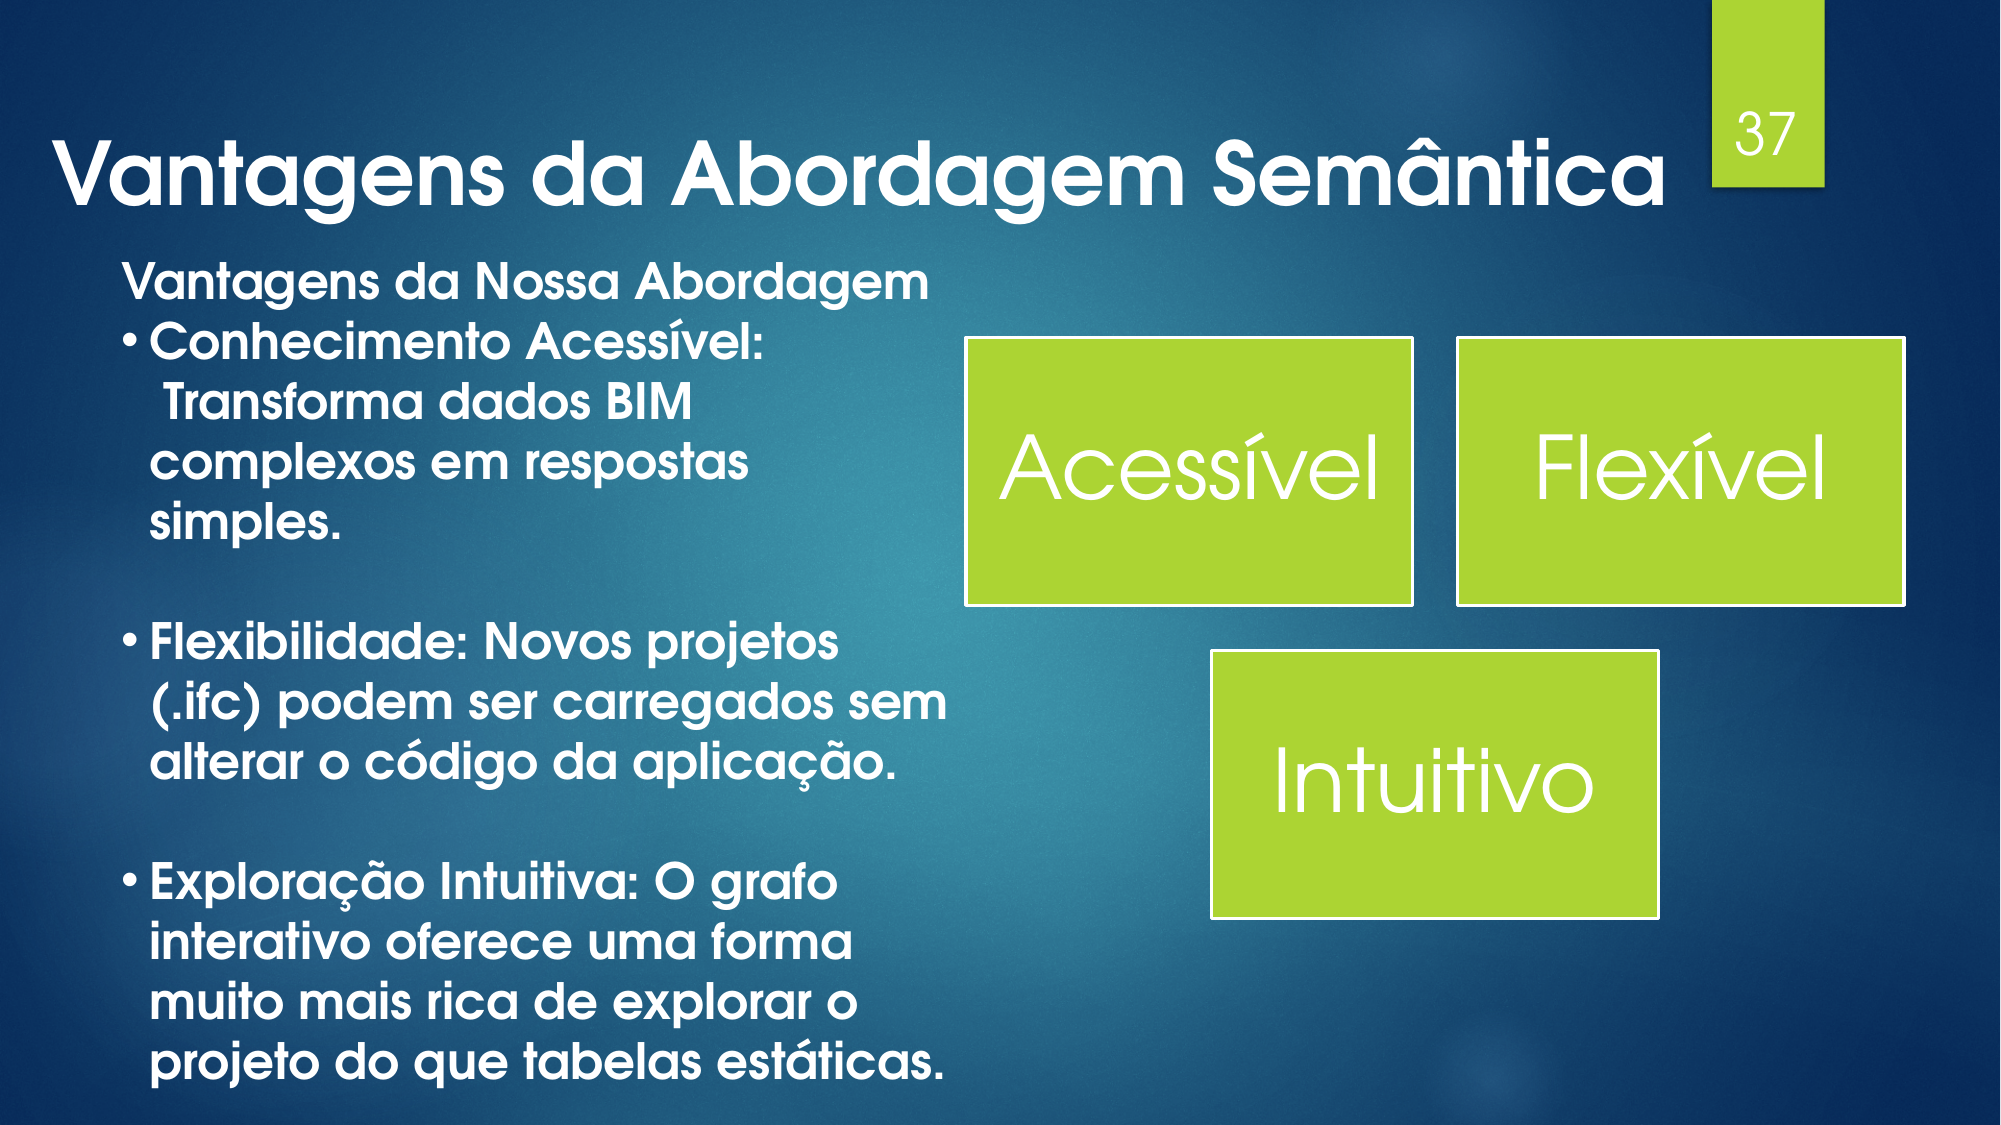

37
#
Vantagens da Abordagem Semântica

Acessível
Flexível
Intuitivo
Vantagens da Nossa Abordagem
Conhecimento Acessível:  Transforma dados BIM complexos em respostas simples.

Flexibilidade: Novos projetos (.ifc) podem ser carregados sem alterar o código da aplicação.

Exploração Intuitiva: O grafo interativo oferece uma forma muito mais rica de explorar o projeto do que tabelas estáticas.